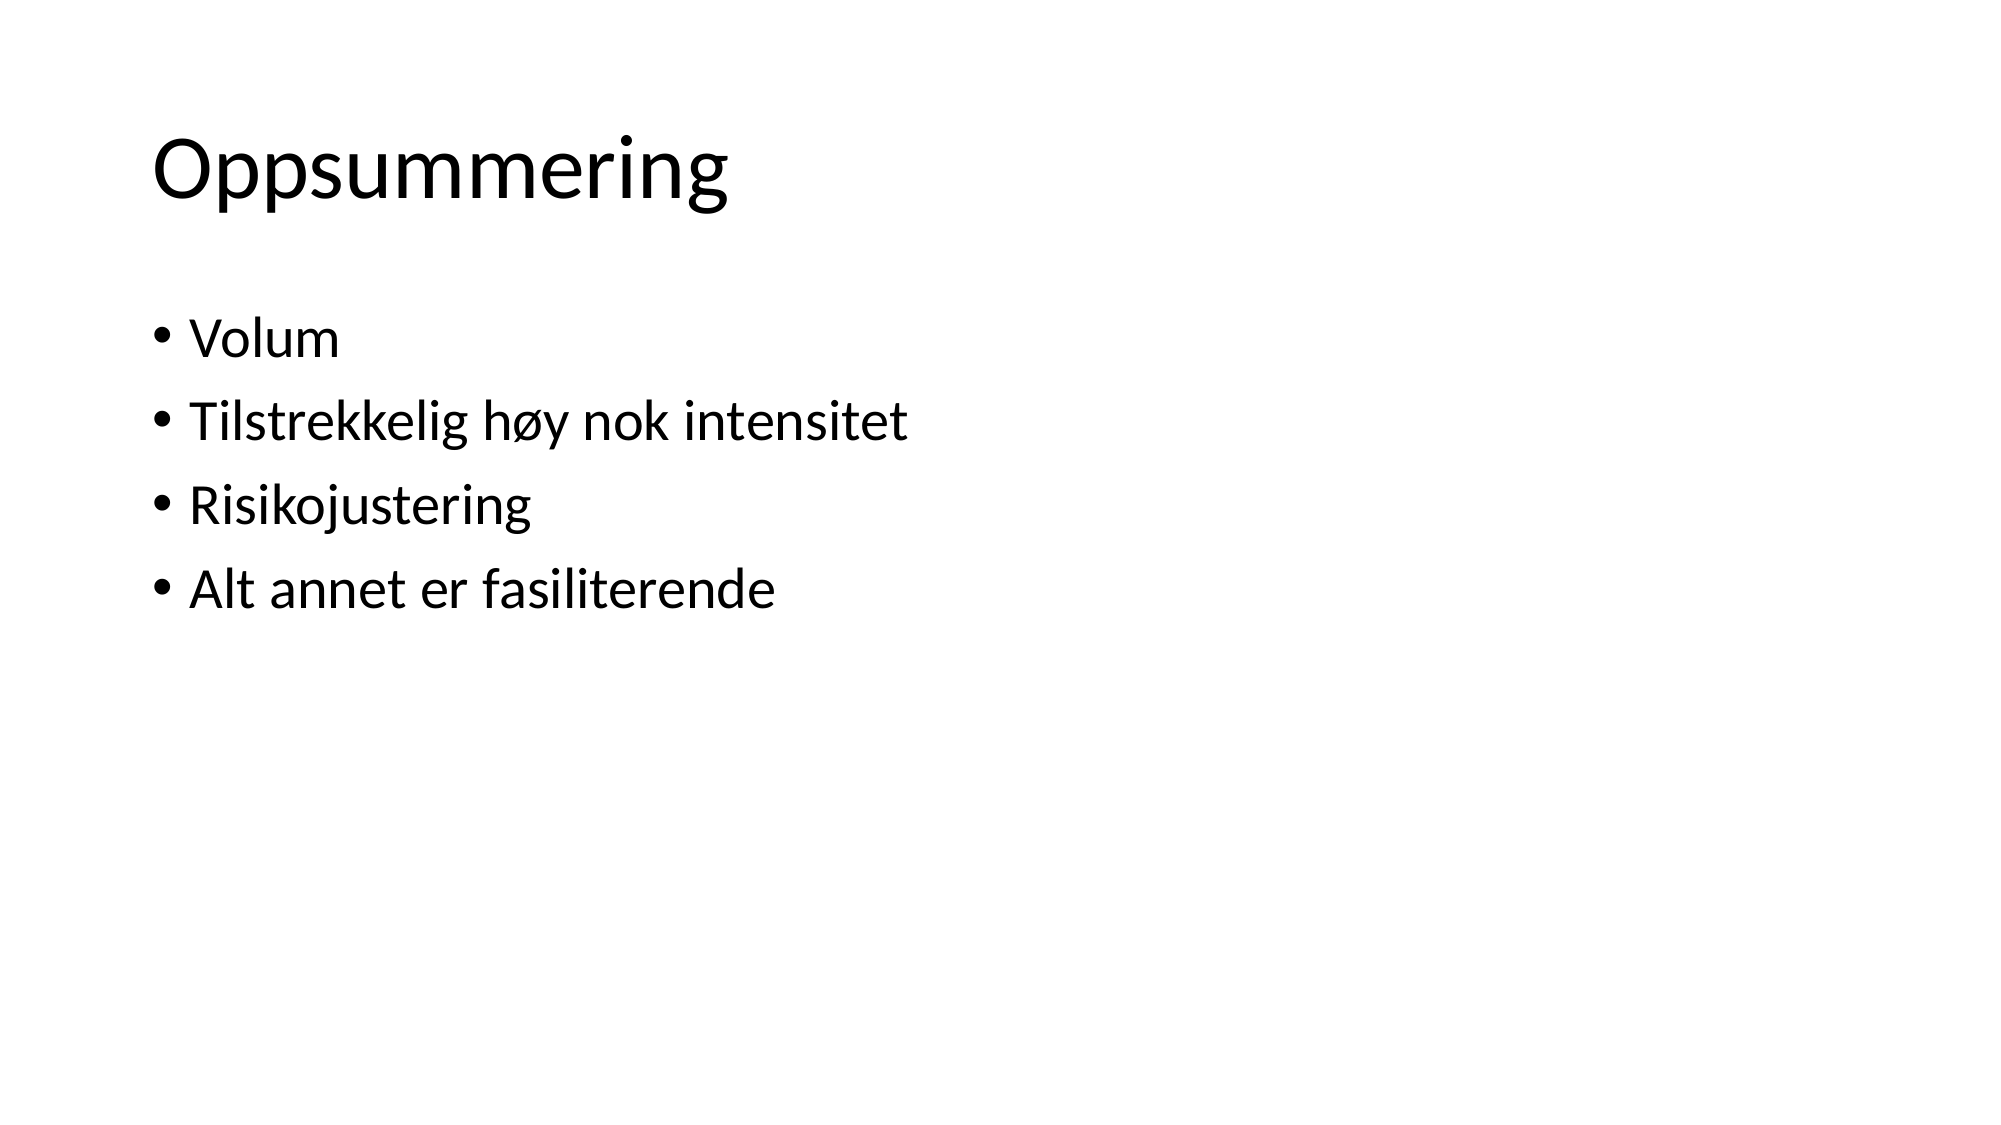

# Oppsummering
Volum
Tilstrekkelig høy nok intensitet
Risikojustering
Alt annet er fasiliterende